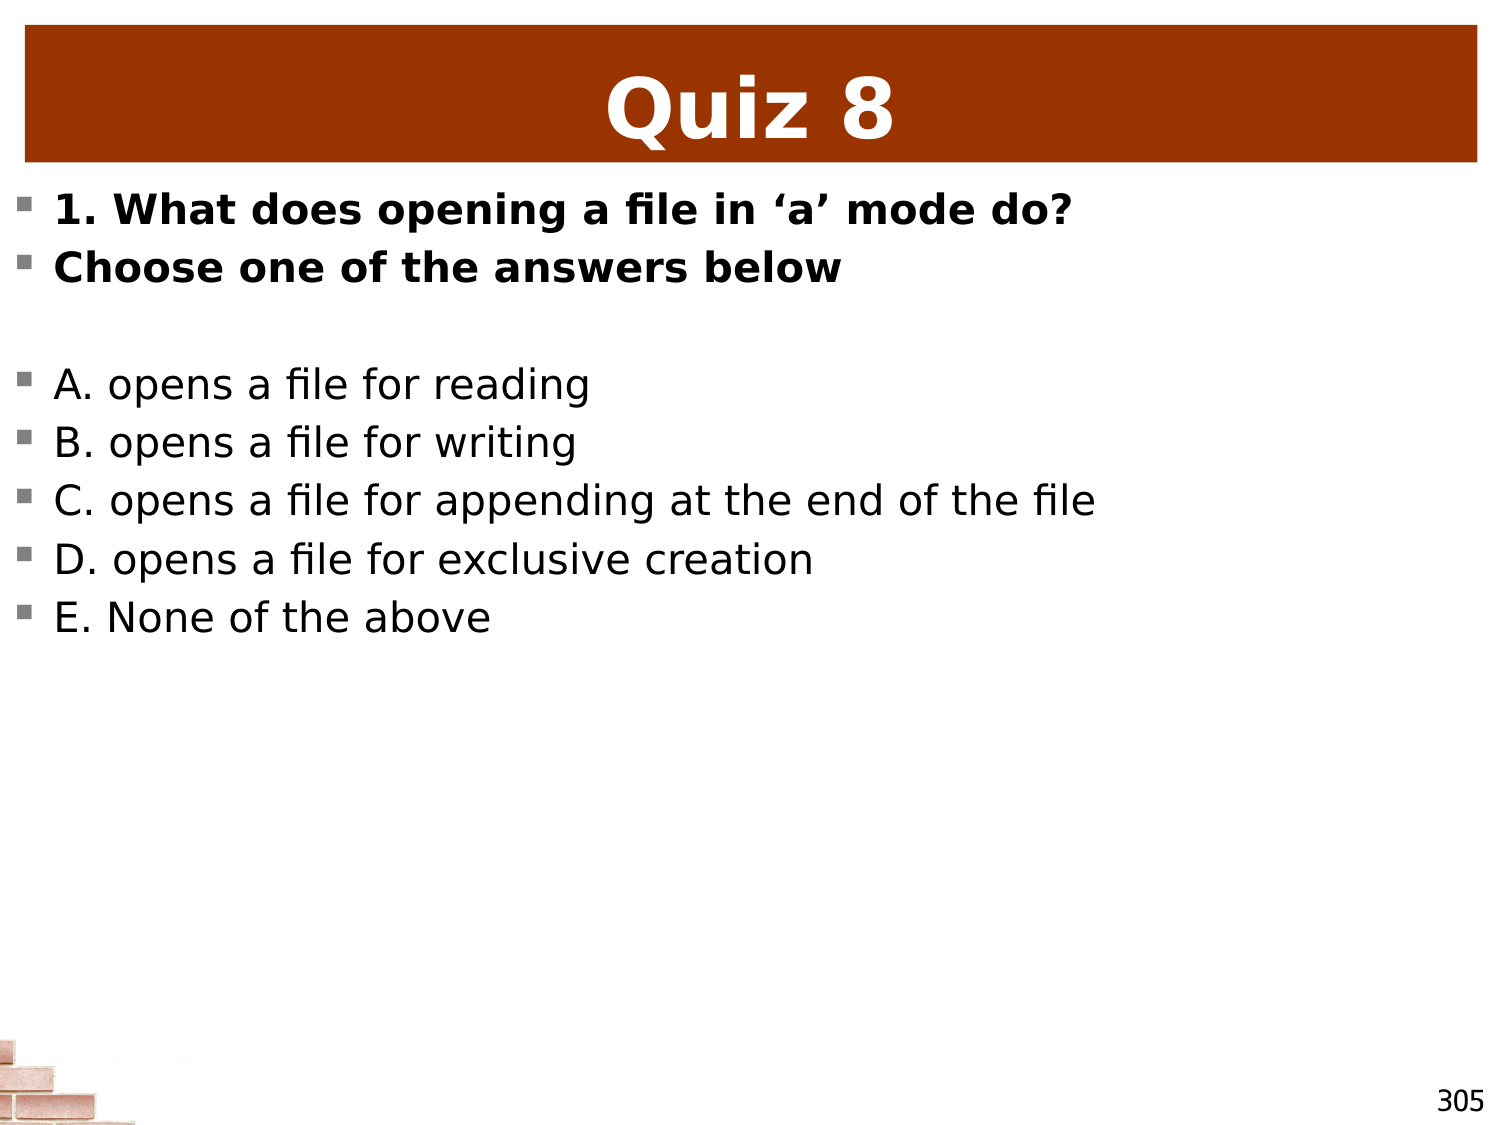

# Quiz 8
1. What does opening a file in ‘a’ mode do?
Choose one of the answers below

A. opens a file for reading
B. opens a file for writing
C. opens a file for appending at the end of the file
D. opens a file for exclusive creation
E. None of the above

305